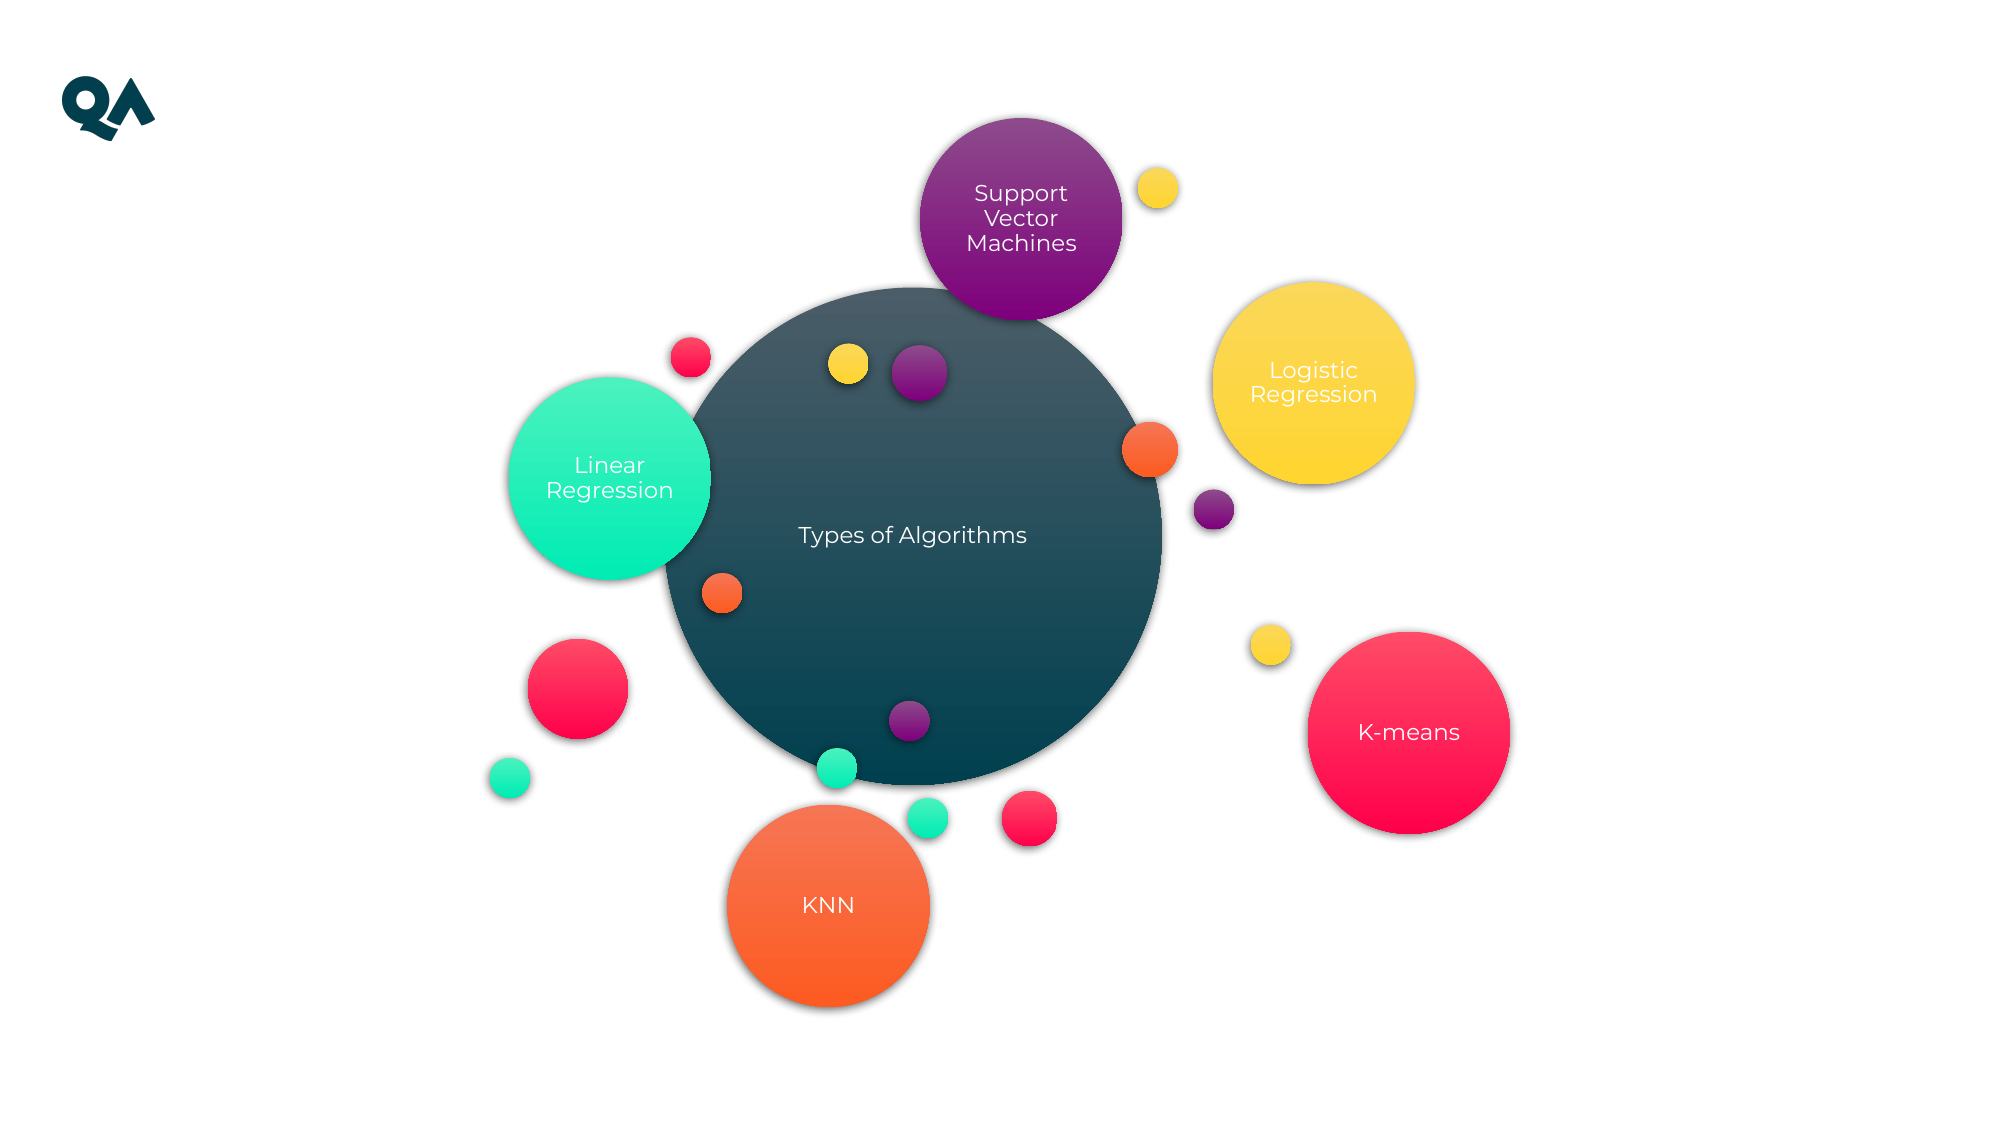

Types of Algorithms
Linear Regression
Logistic Regression
K-means
KNN
Support Vector Machines